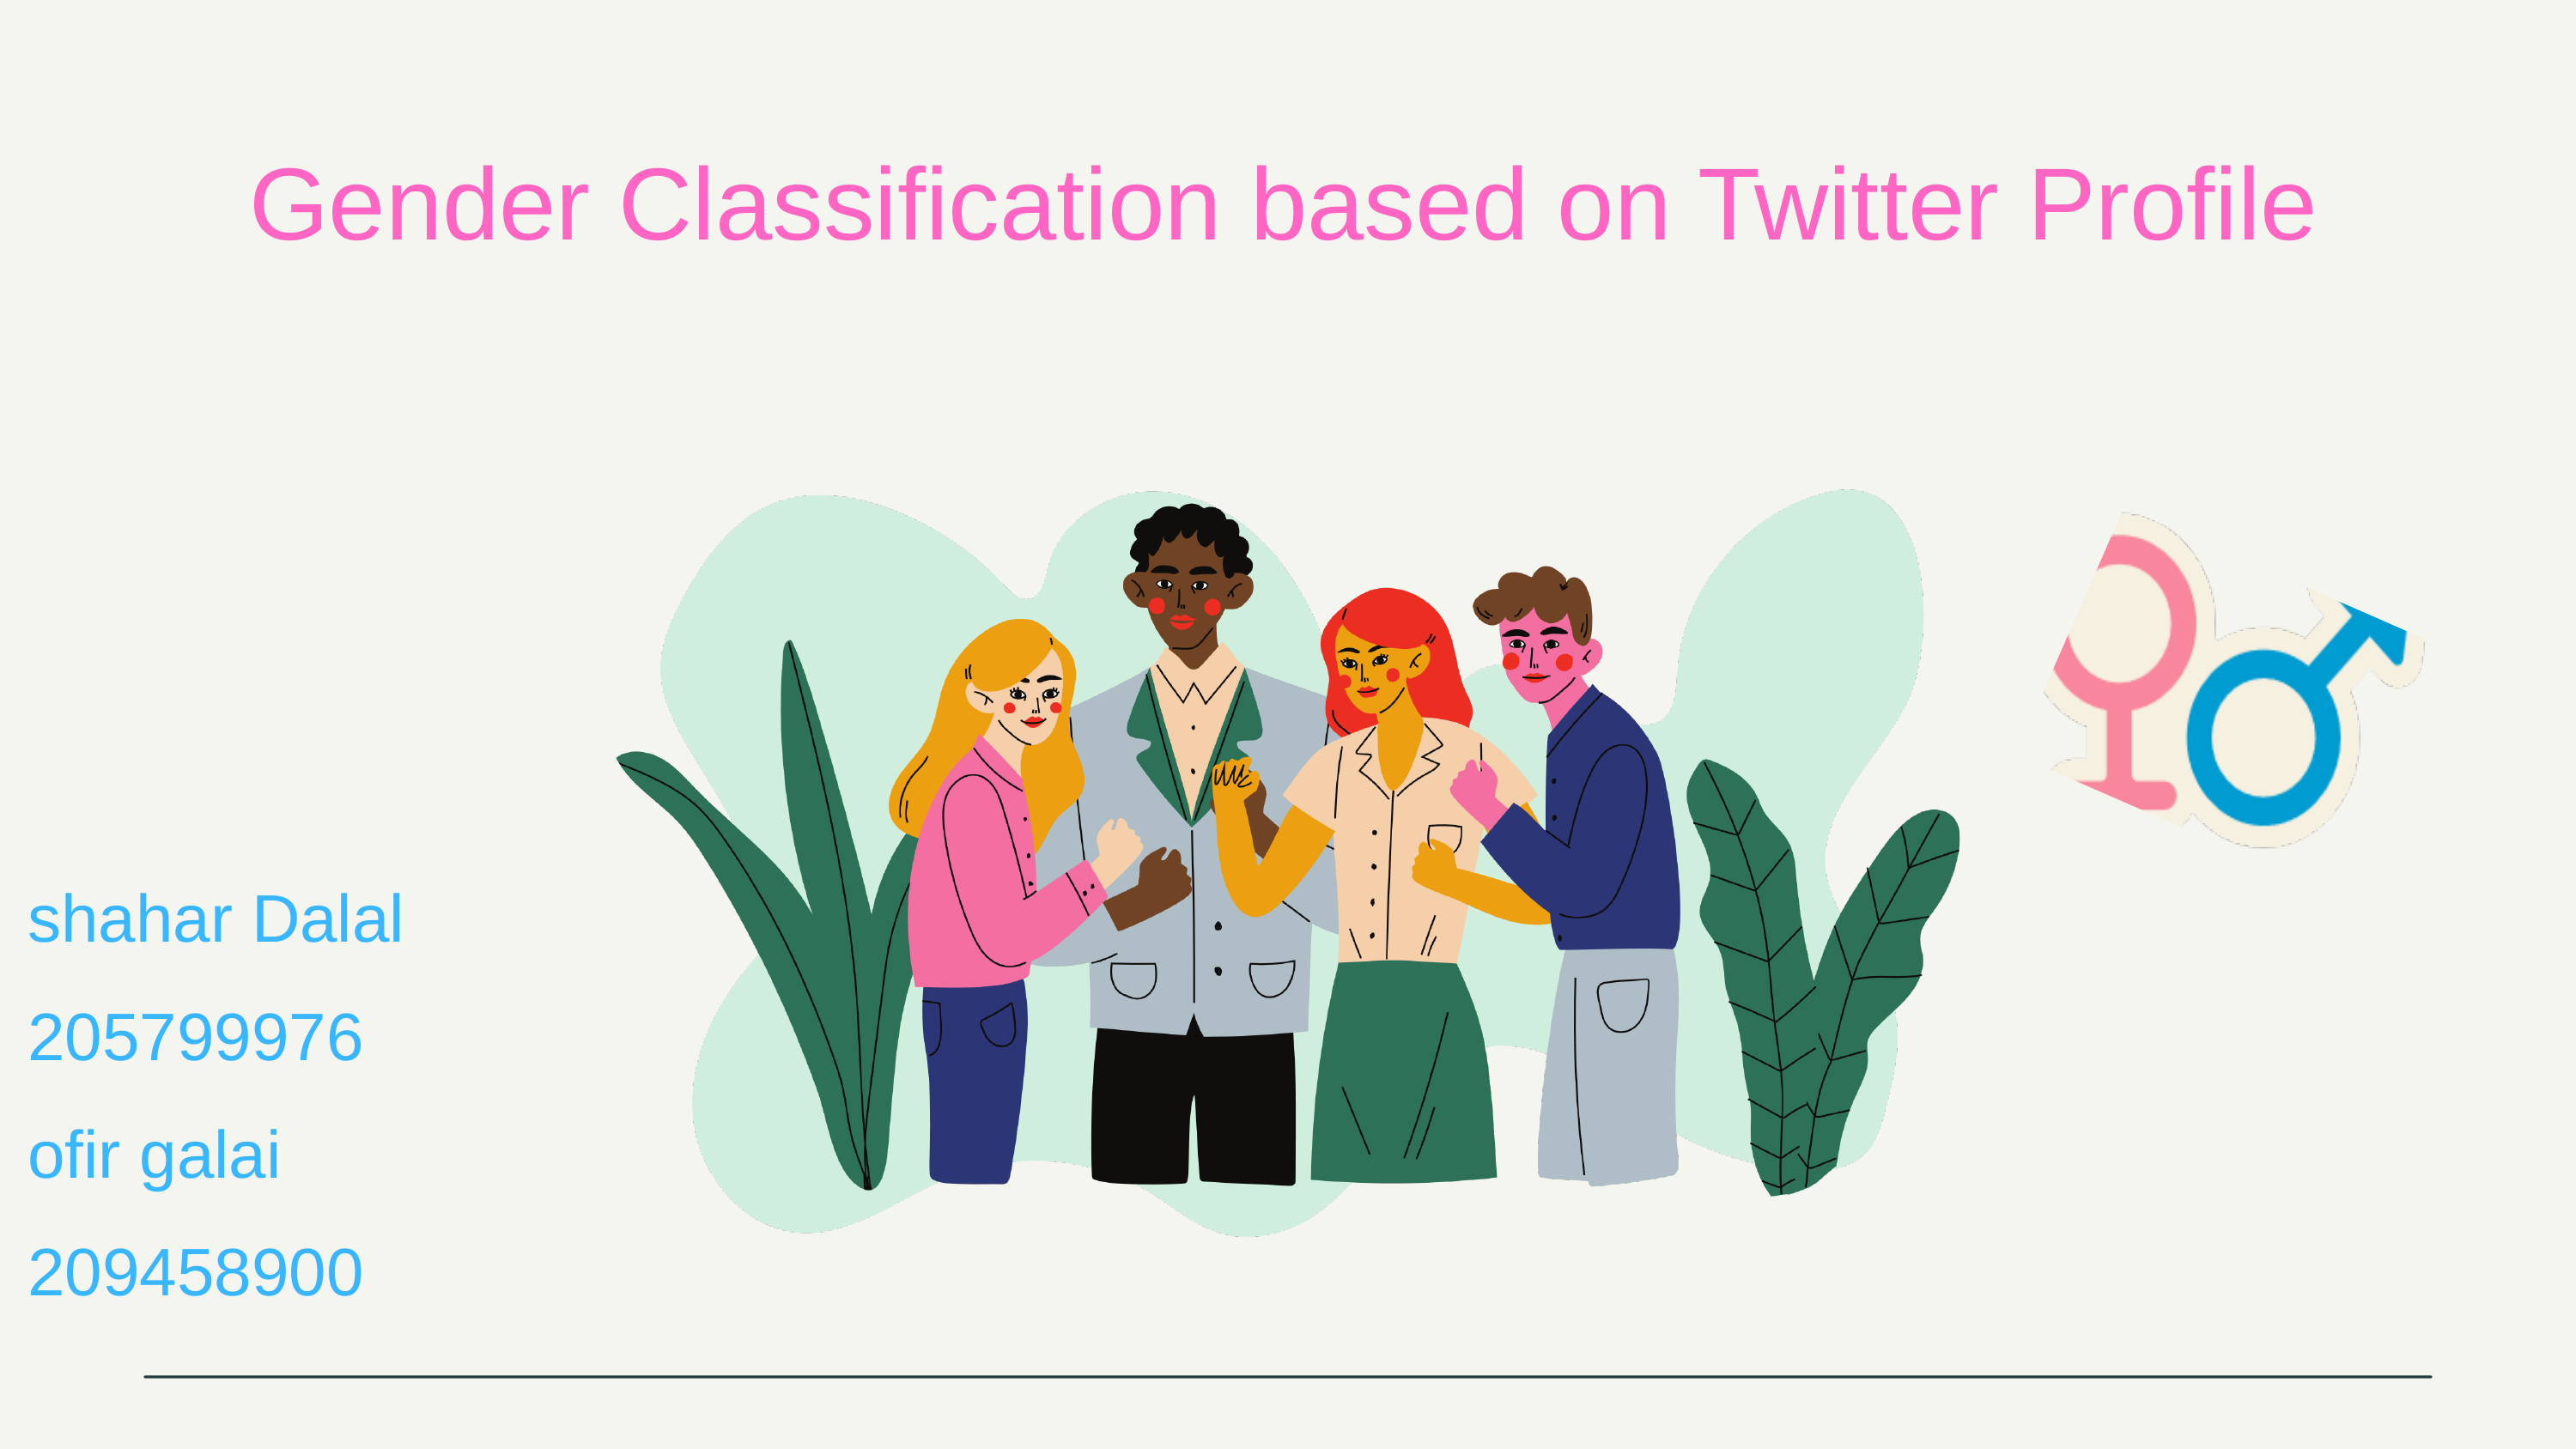

Gender Classification based on Twitter Profile

shahar Dalal
205799976
ofir galai
209458900